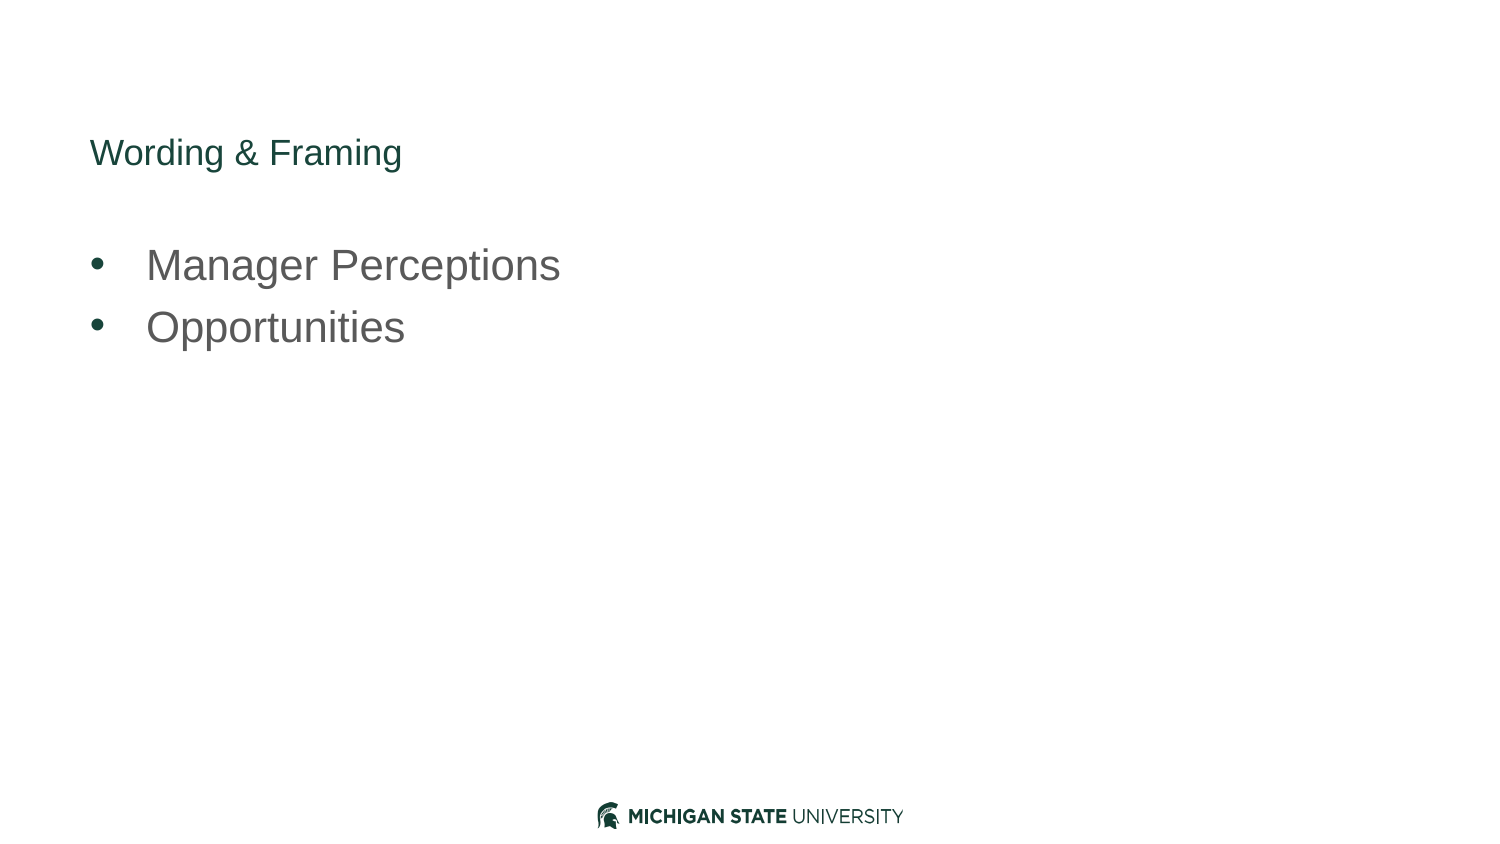

# Wording & Framing
Manager Perceptions
Opportunities